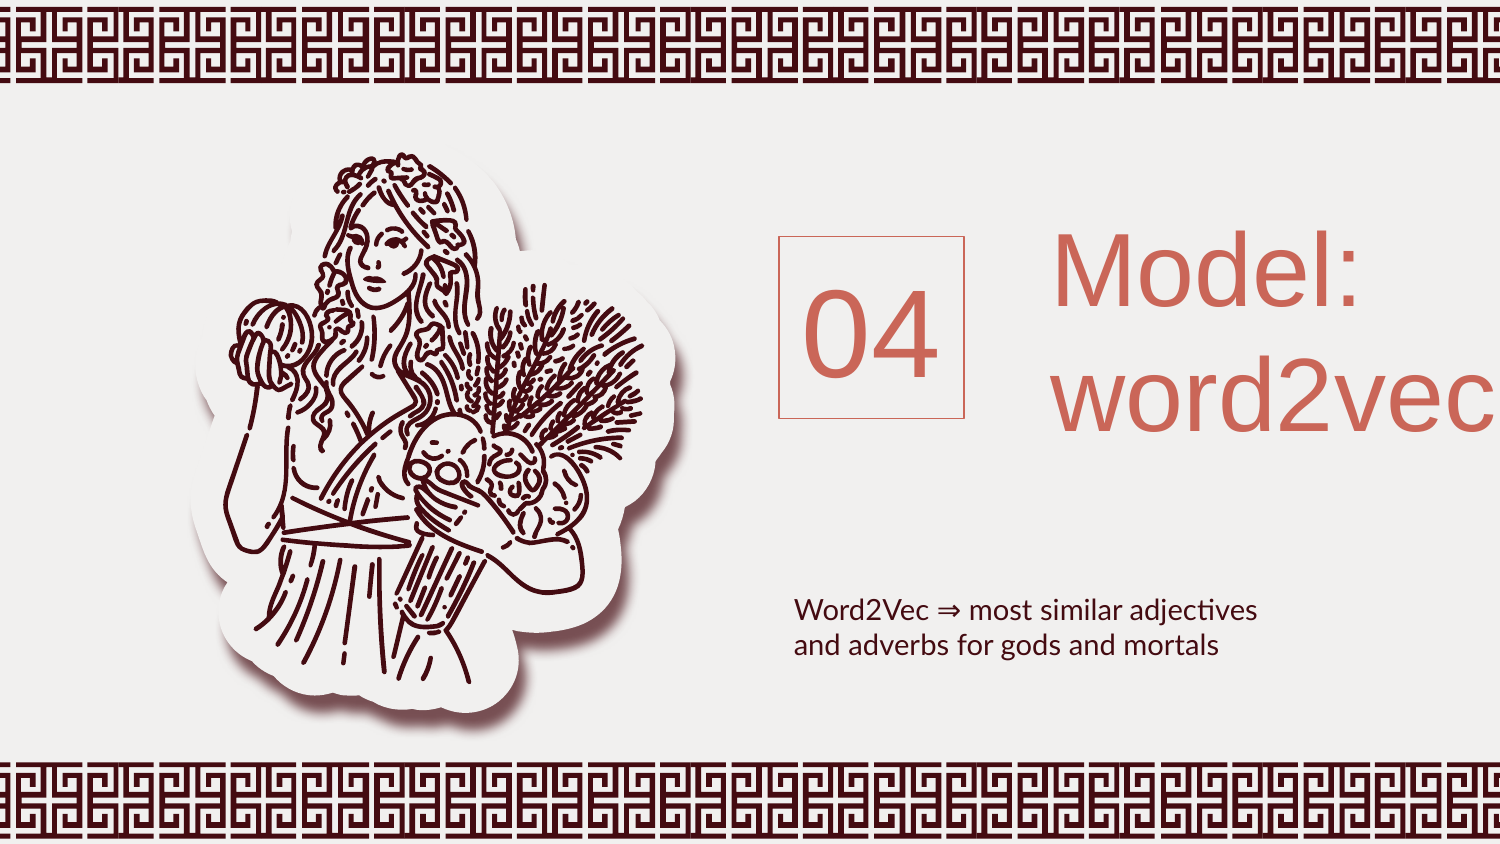

04
# Model: word2vec
Word2Vec ⇒ most similar adjectives and adverbs for gods and mortals